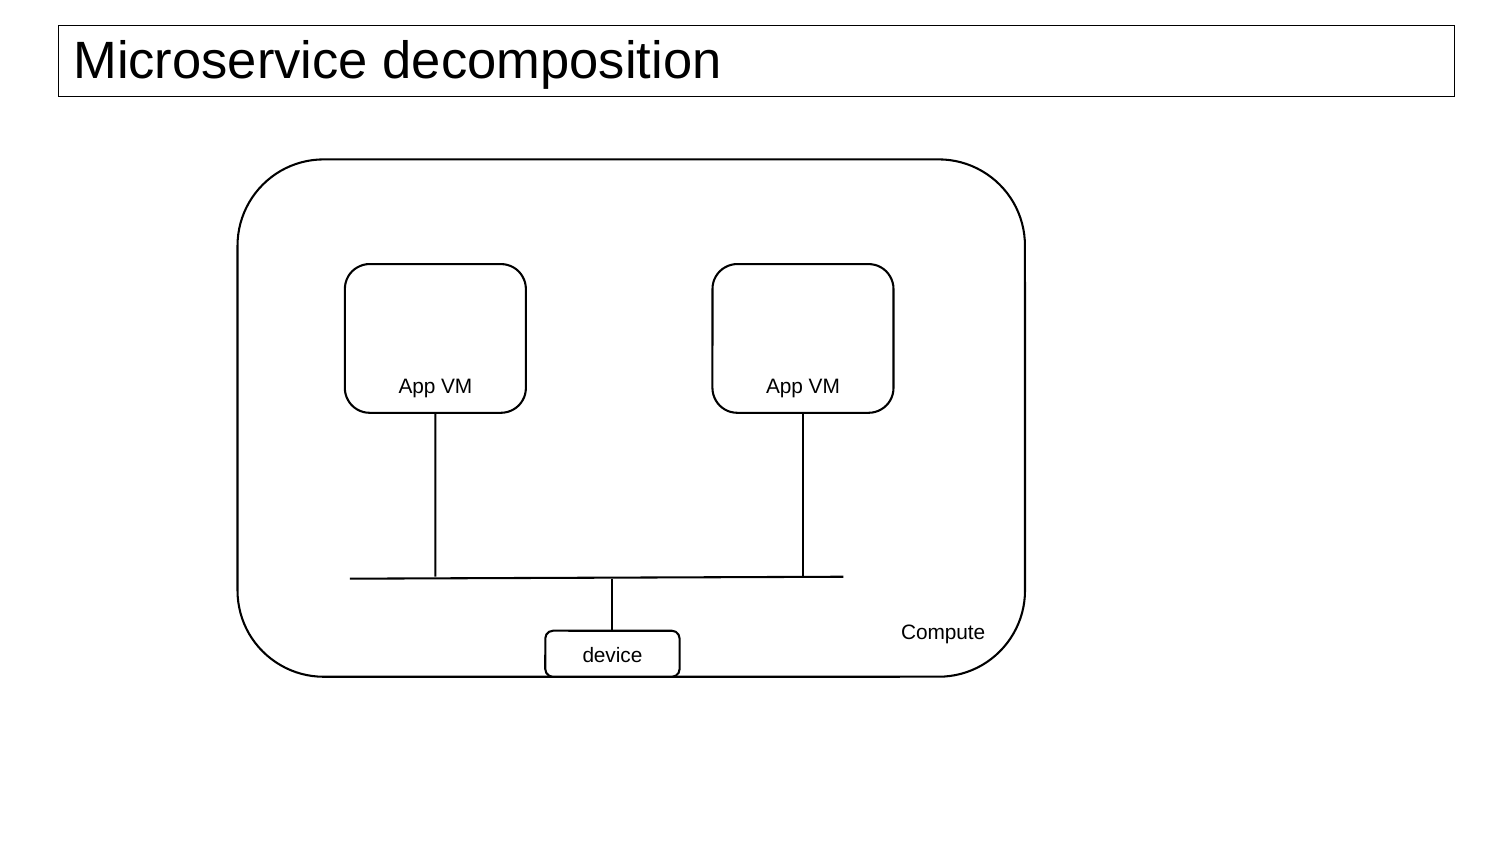

# Microservice decomposition
Compute
App VM
App VM

device